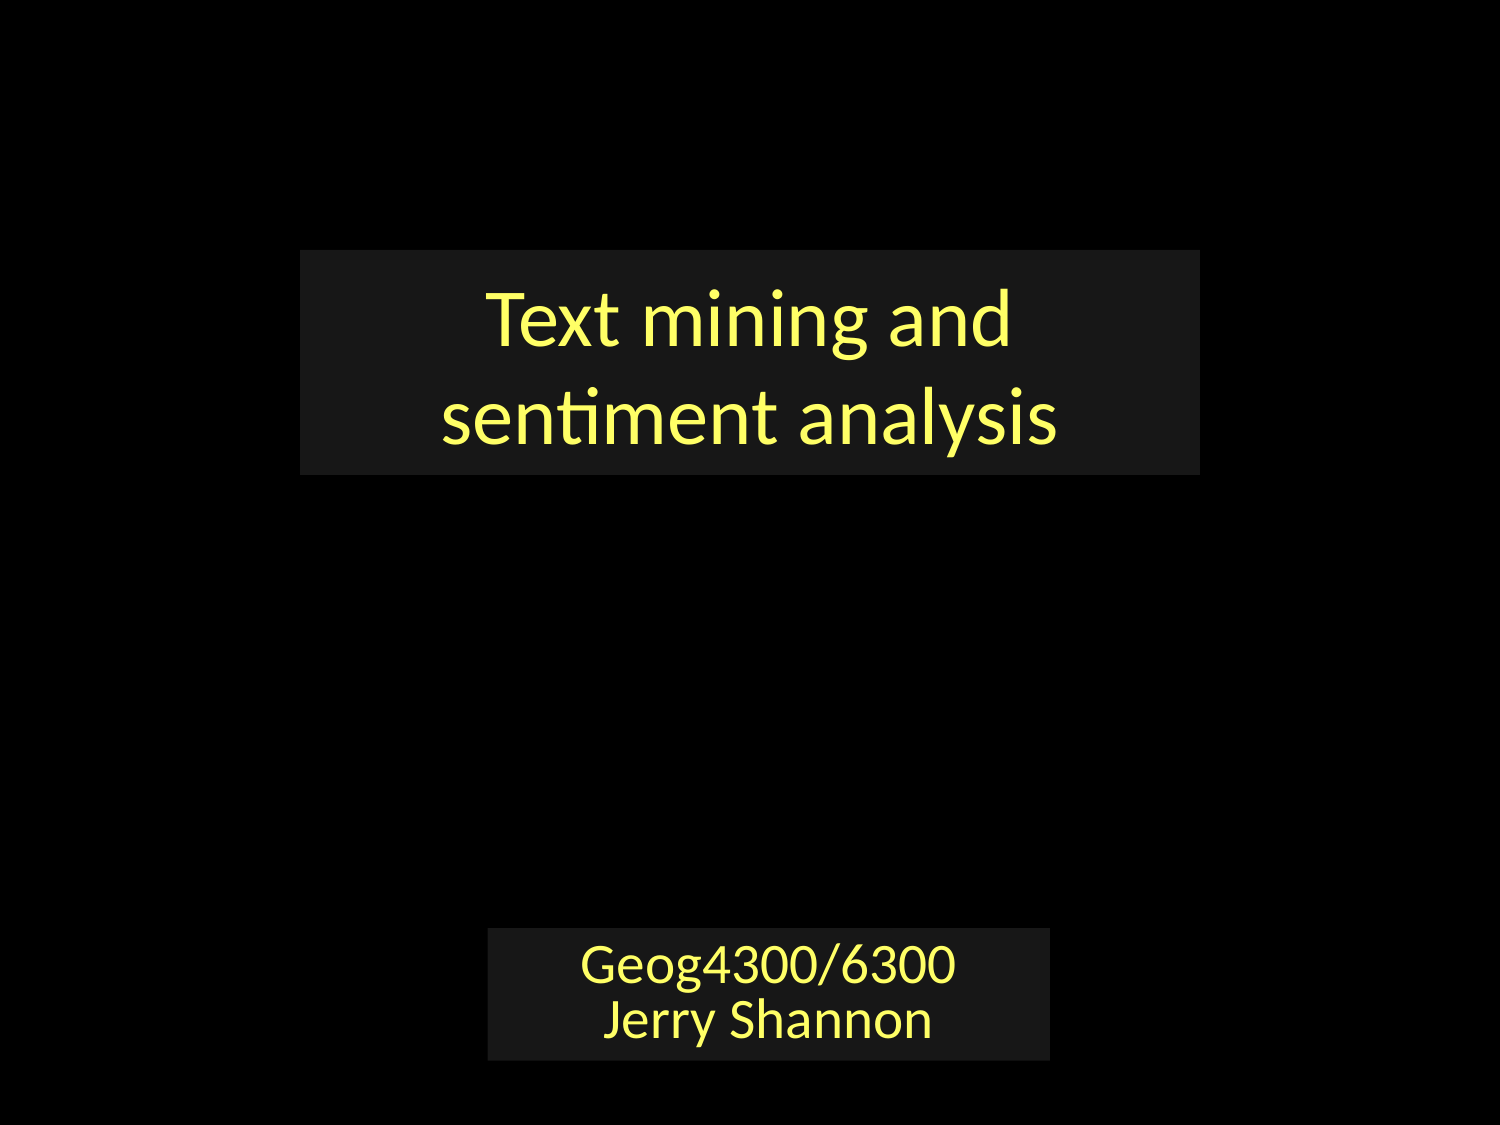

# Text mining and sentiment analysis
Geog4300/6300
Jerry Shannon